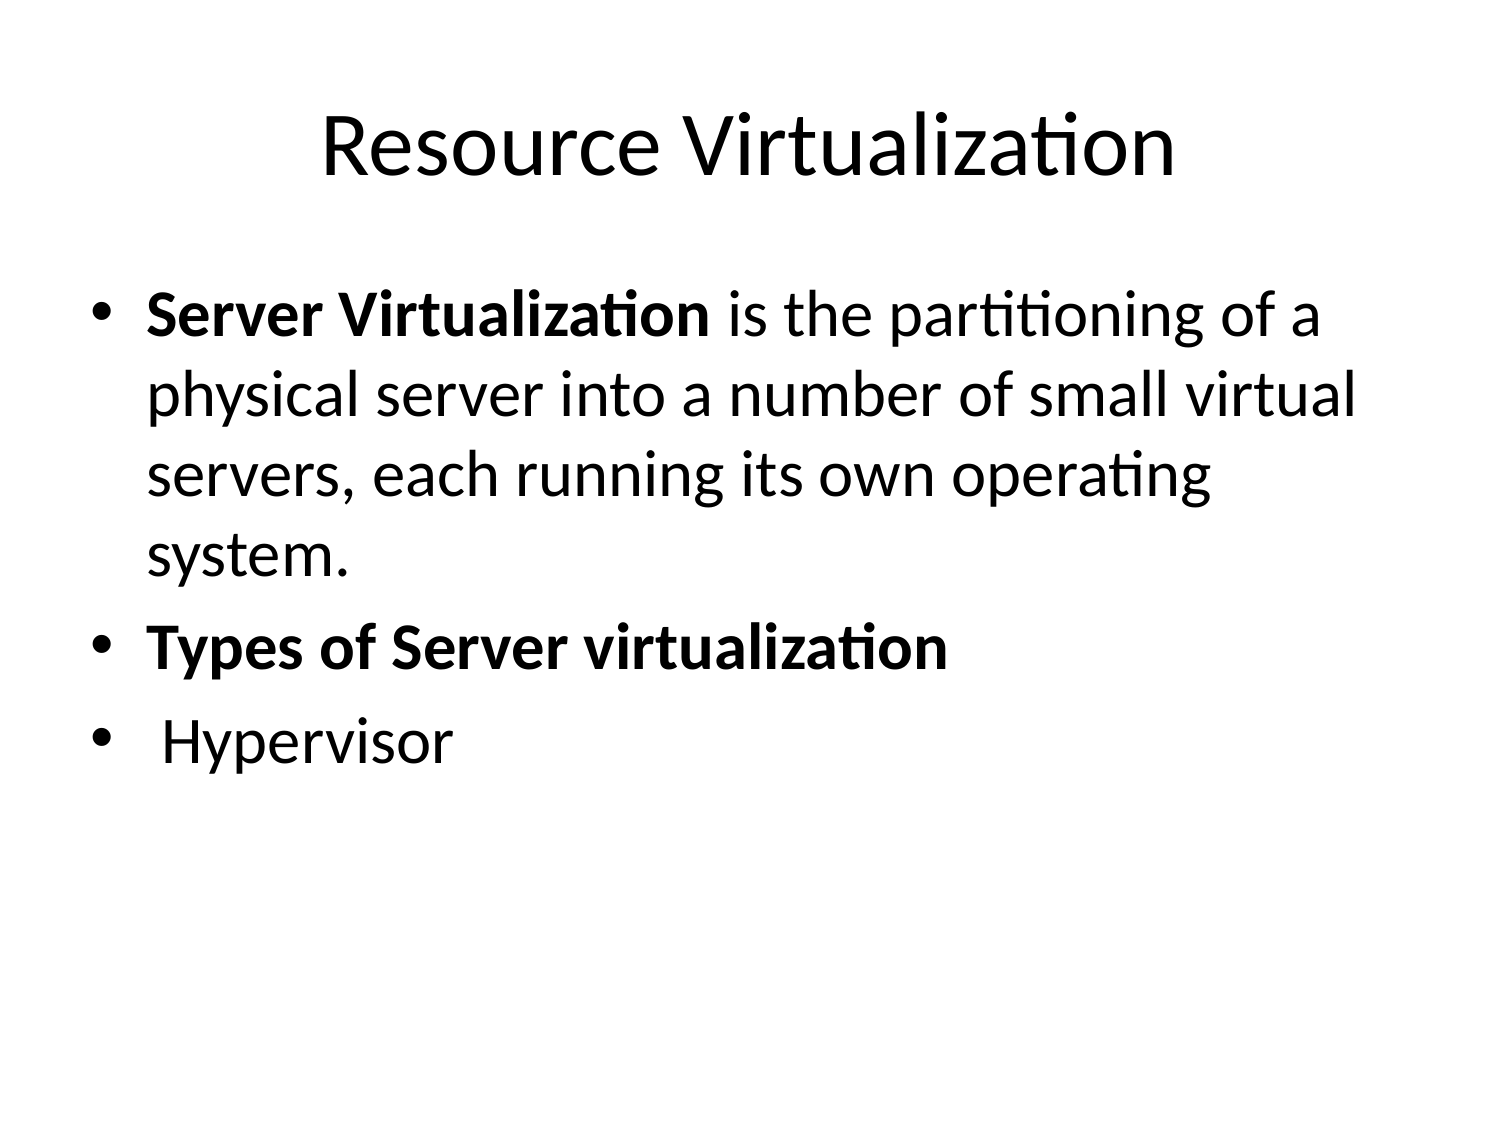

# Resource Virtualization
Server Virtualization is the partitioning of a physical server into a number of small virtual servers, each running its own operating system.
Types of Server virtualization
 Hypervisor